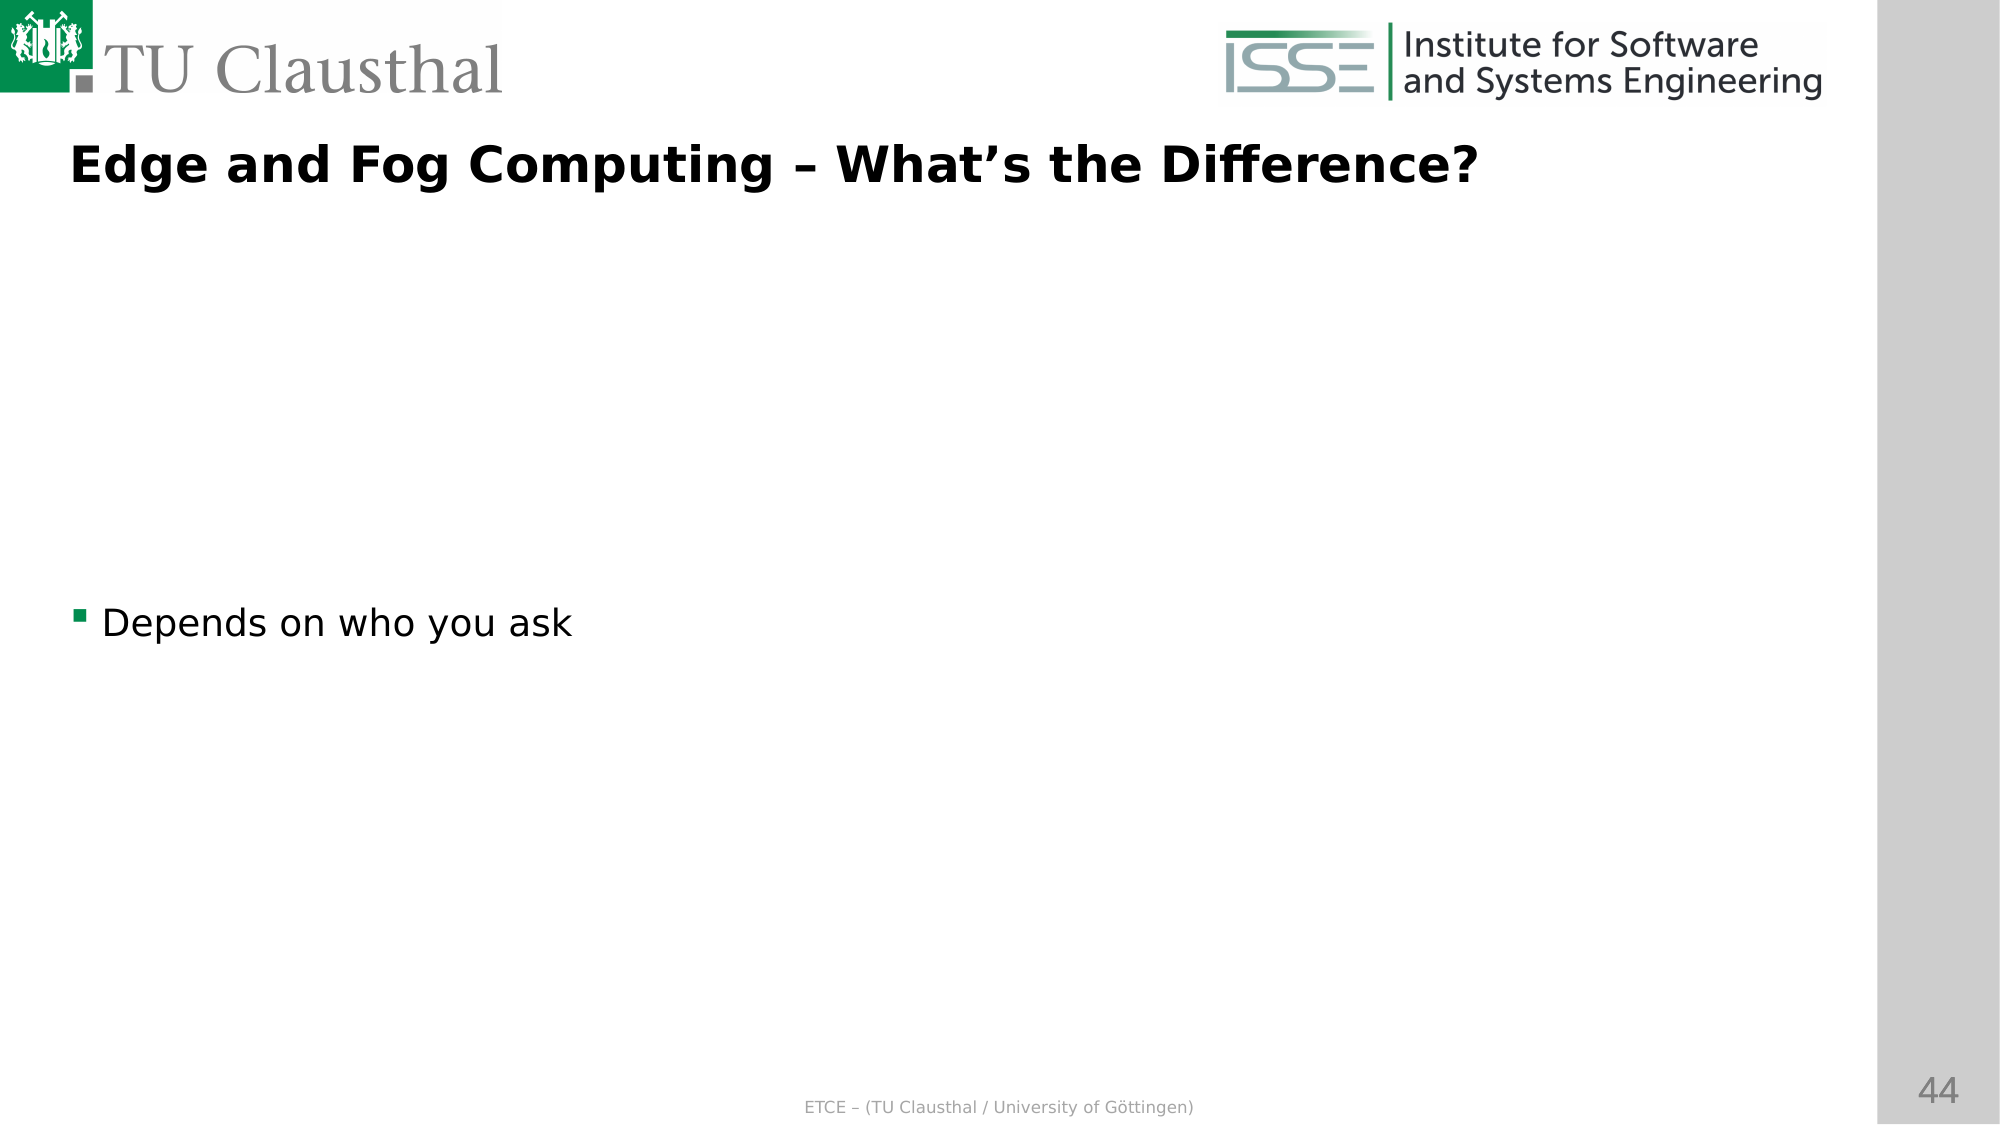

Edge and Fog Computing – What’s the Difference?

Depends on who you ask